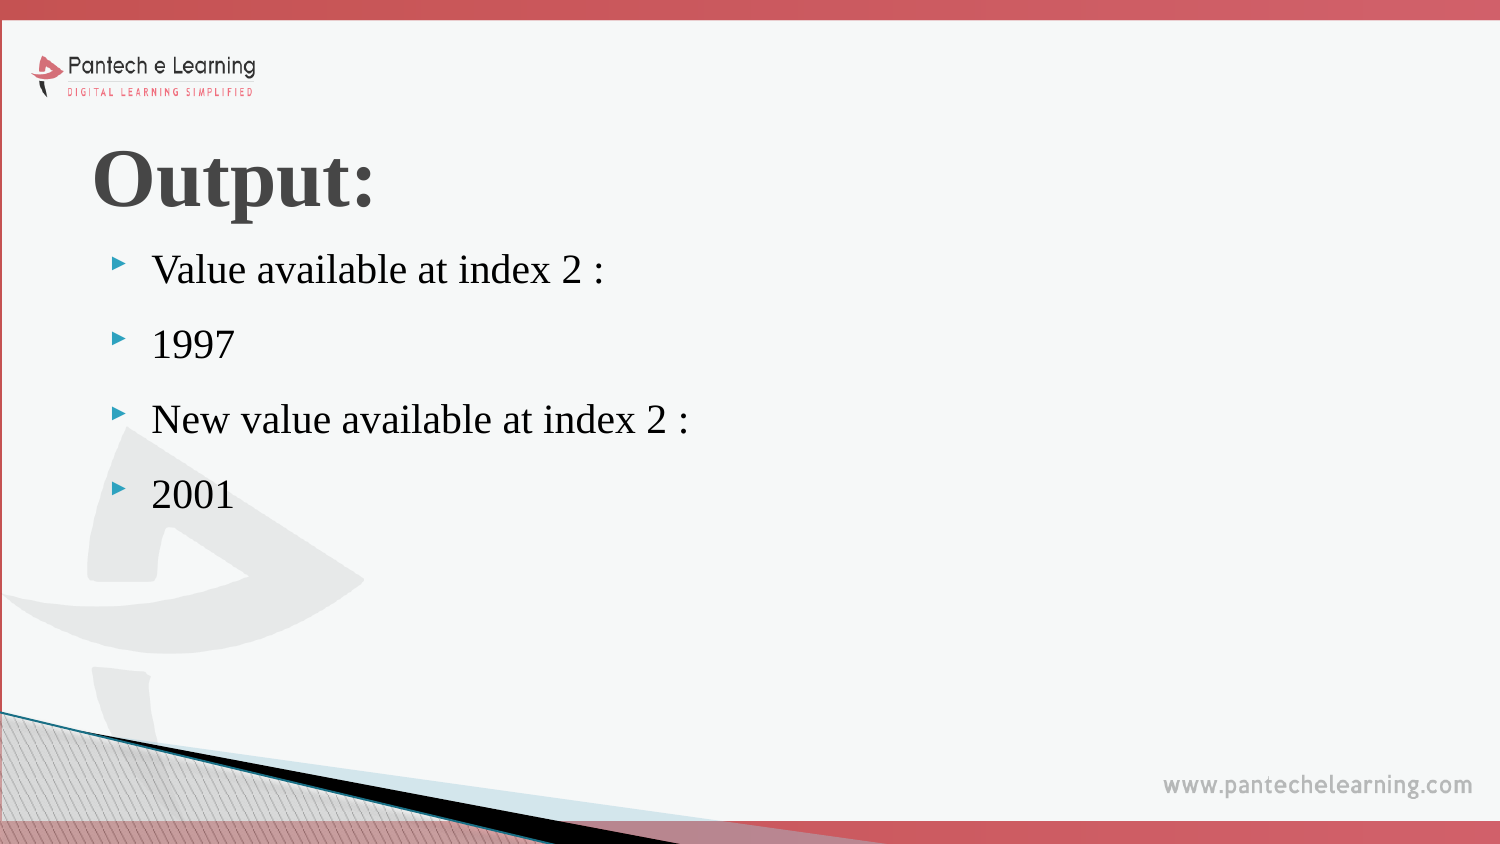

# Output:
Value available at index 2 :
1997
New value available at index 2 :
2001